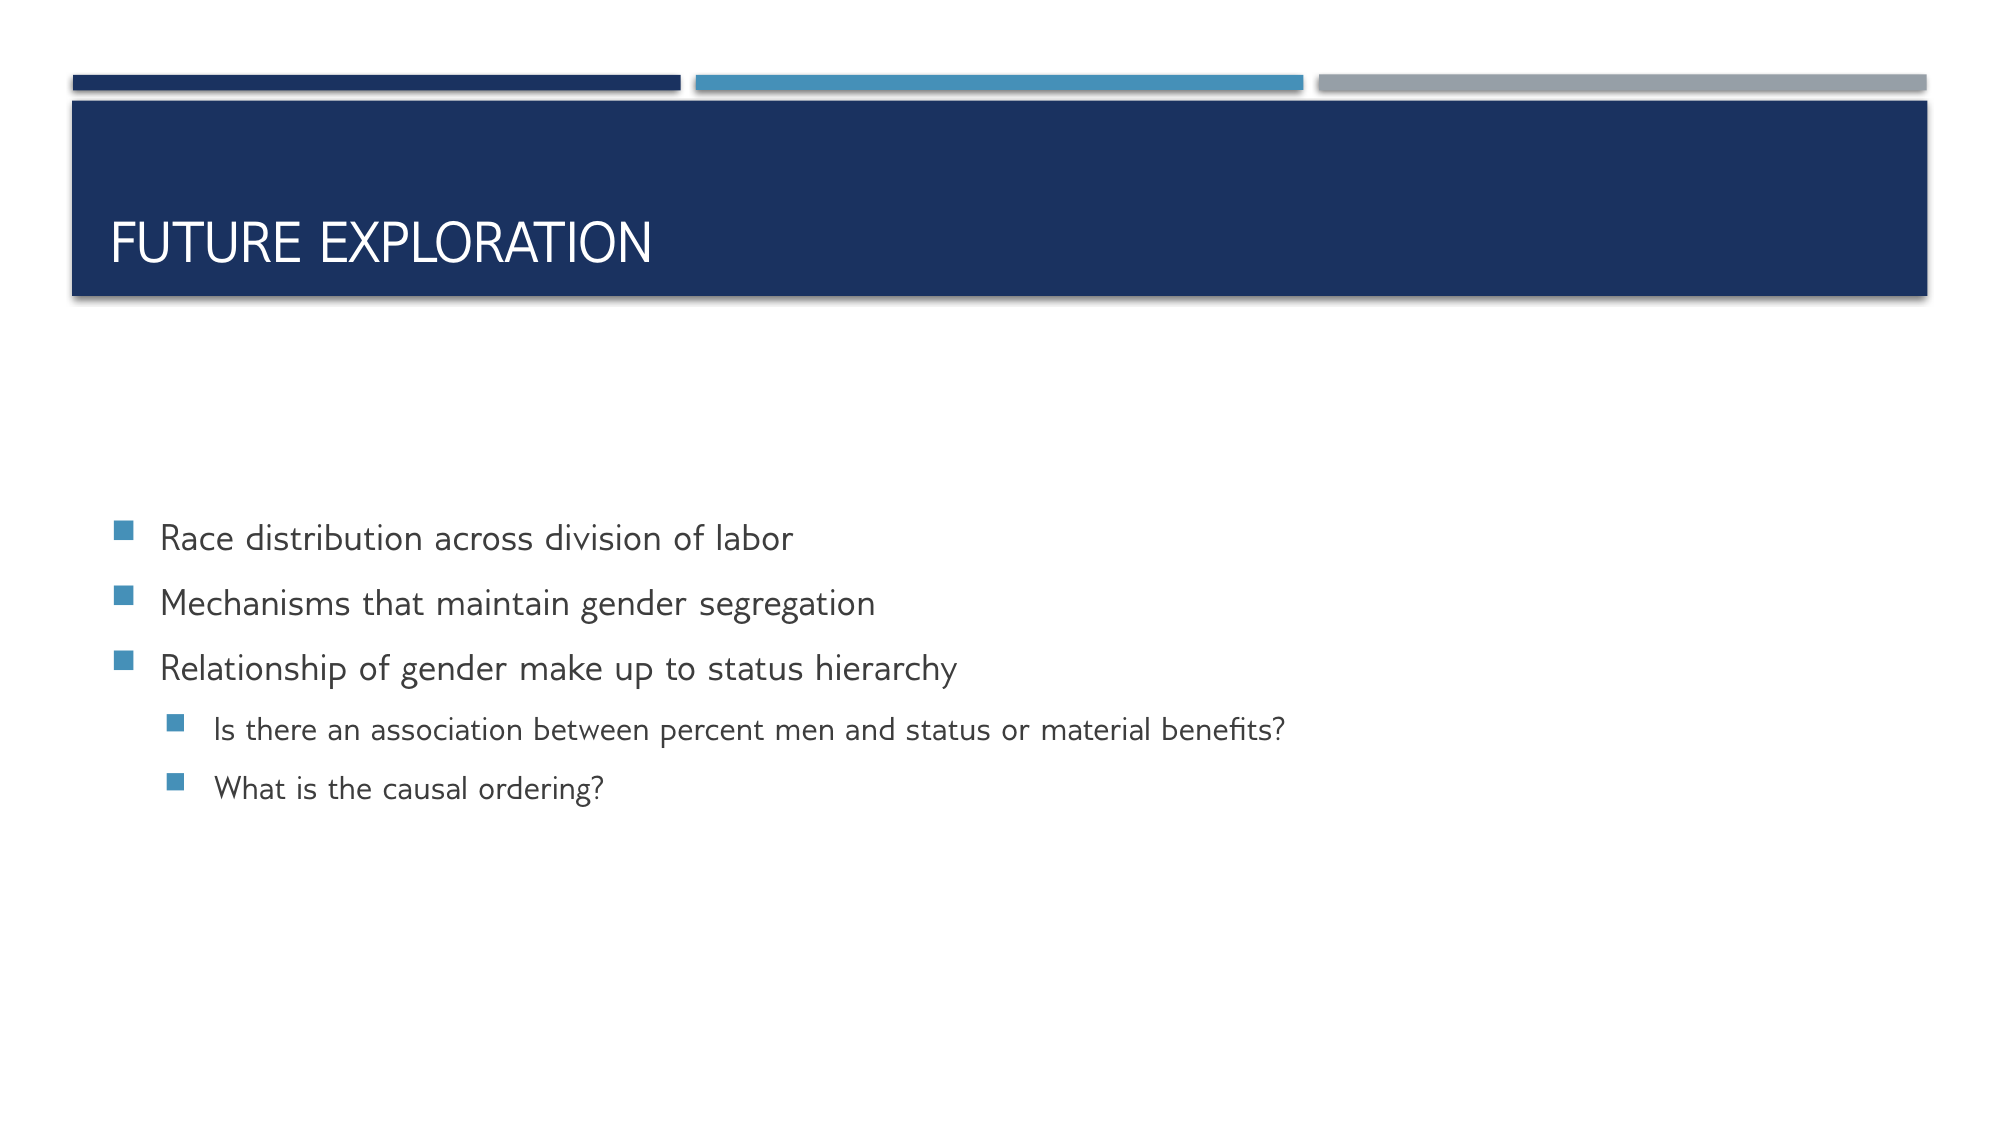

# Future Exploration
Race distribution across division of labor
Mechanisms that maintain gender segregation
Relationship of gender make up to status hierarchy
Is there an association between percent men and status or material benefits?
What is the causal ordering?